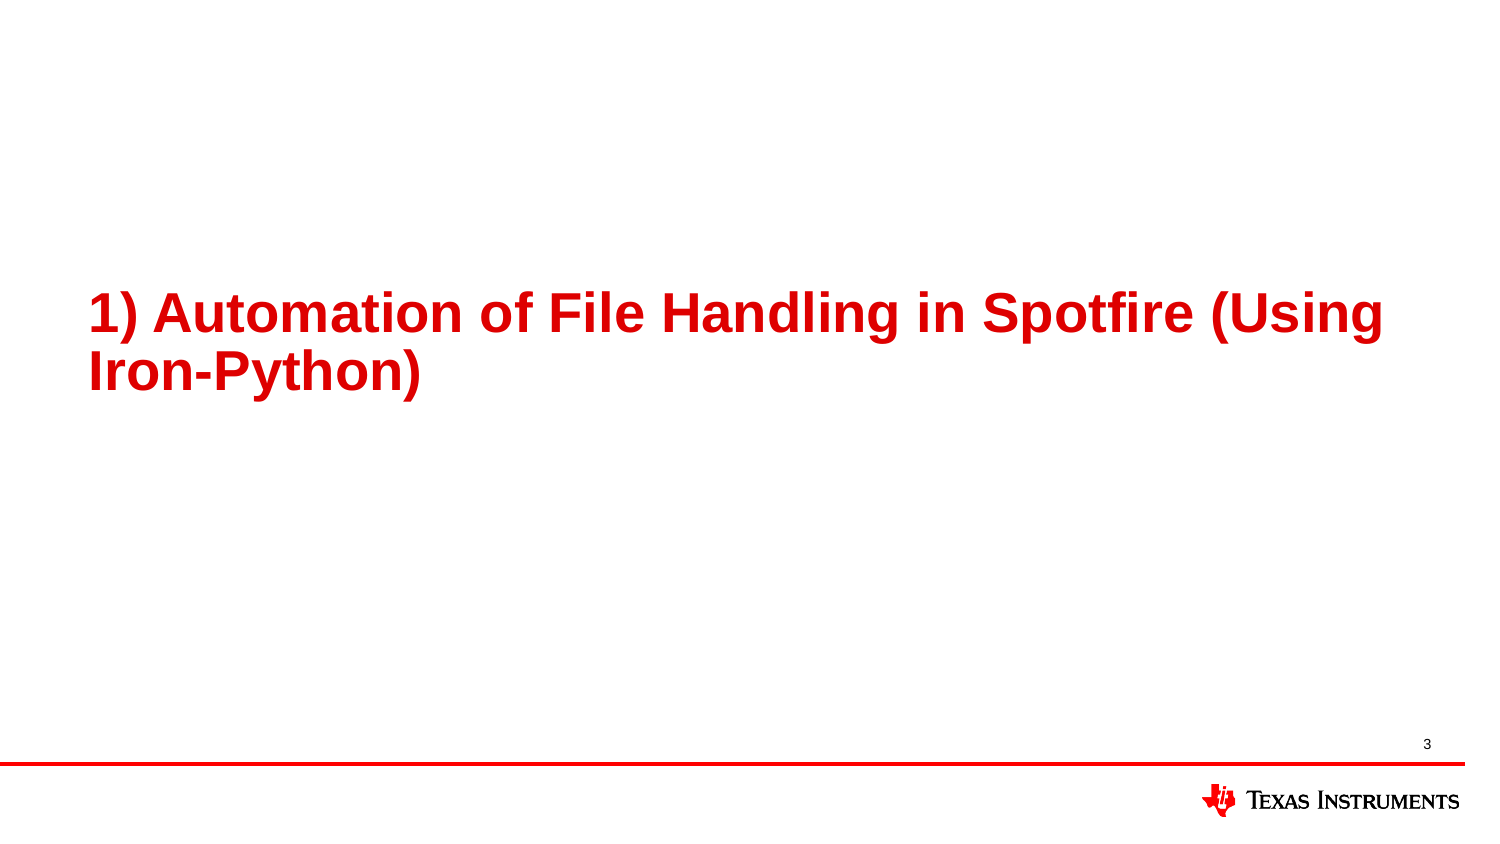

# 1) Automation of File Handling in Spotfire (Using Iron-Python)
3